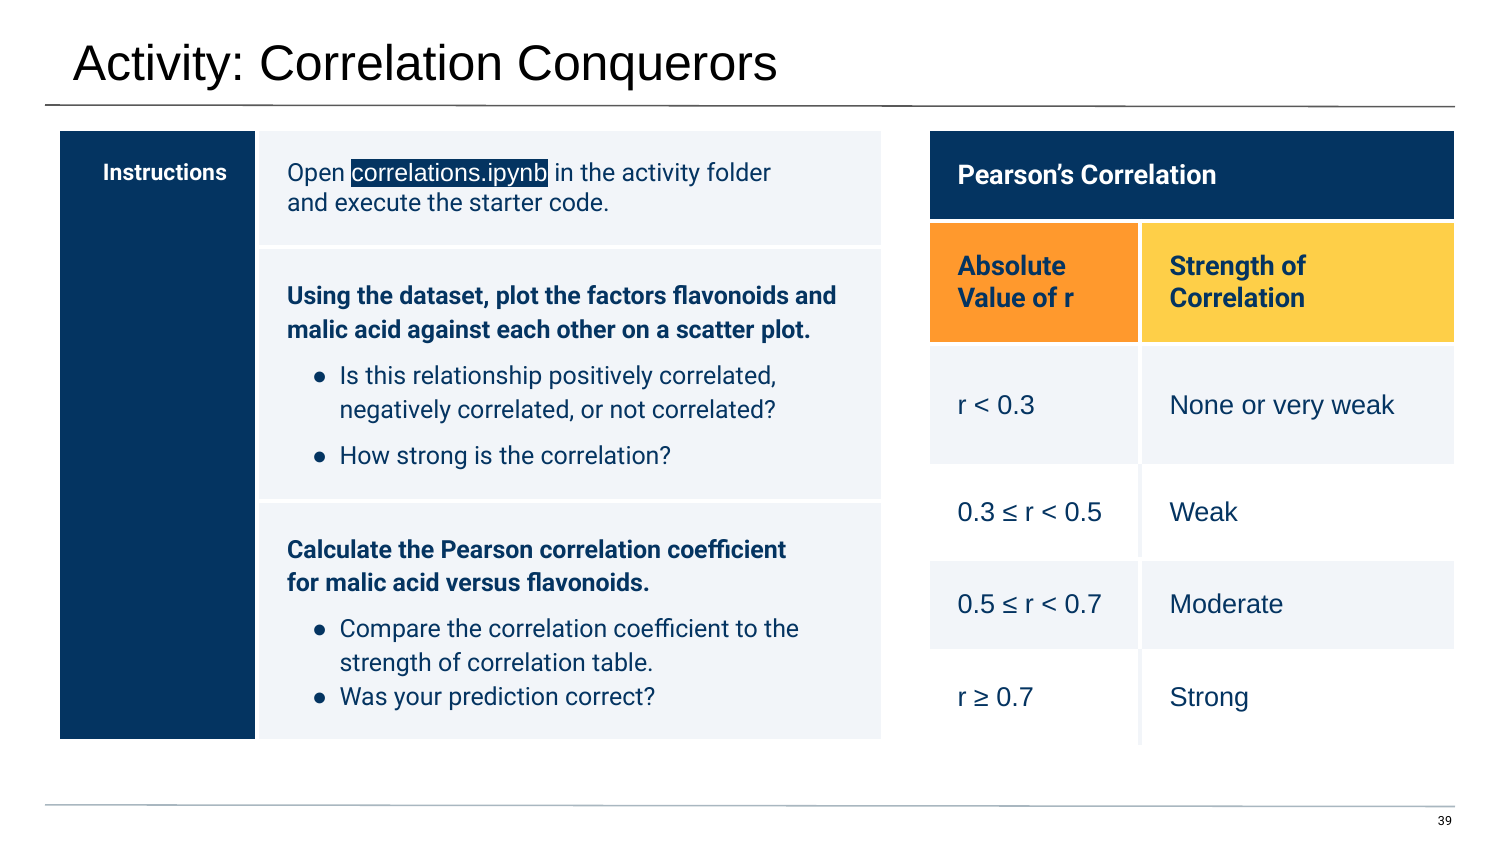

# Activity: Correlation Conquerors
| Instructions | Open correlations.ipynb in the activity folder and execute the starter code. |
| --- | --- |
|  | Using the dataset, plot the factors flavonoids and malic acid against each other on a scatter plot. Is this relationship positively correlated, negatively correlated, or not correlated? How strong is the correlation? |
|  | Calculate the Pearson correlation coefficient for malic acid versus flavonoids. Compare the correlation coefficient to the strength of correlation table. Was your prediction correct? |
| Pearson’s Correlation |  |
| --- | --- |
| Absolute Value of r | Strength of Correlation |
| r < 0.3 | None or very weak |
| 0.3 ≤ r < 0.5 | Weak |
| 0.5 ≤ r < 0.7 | Moderate |
| r ≥ 0.7 | Strong |